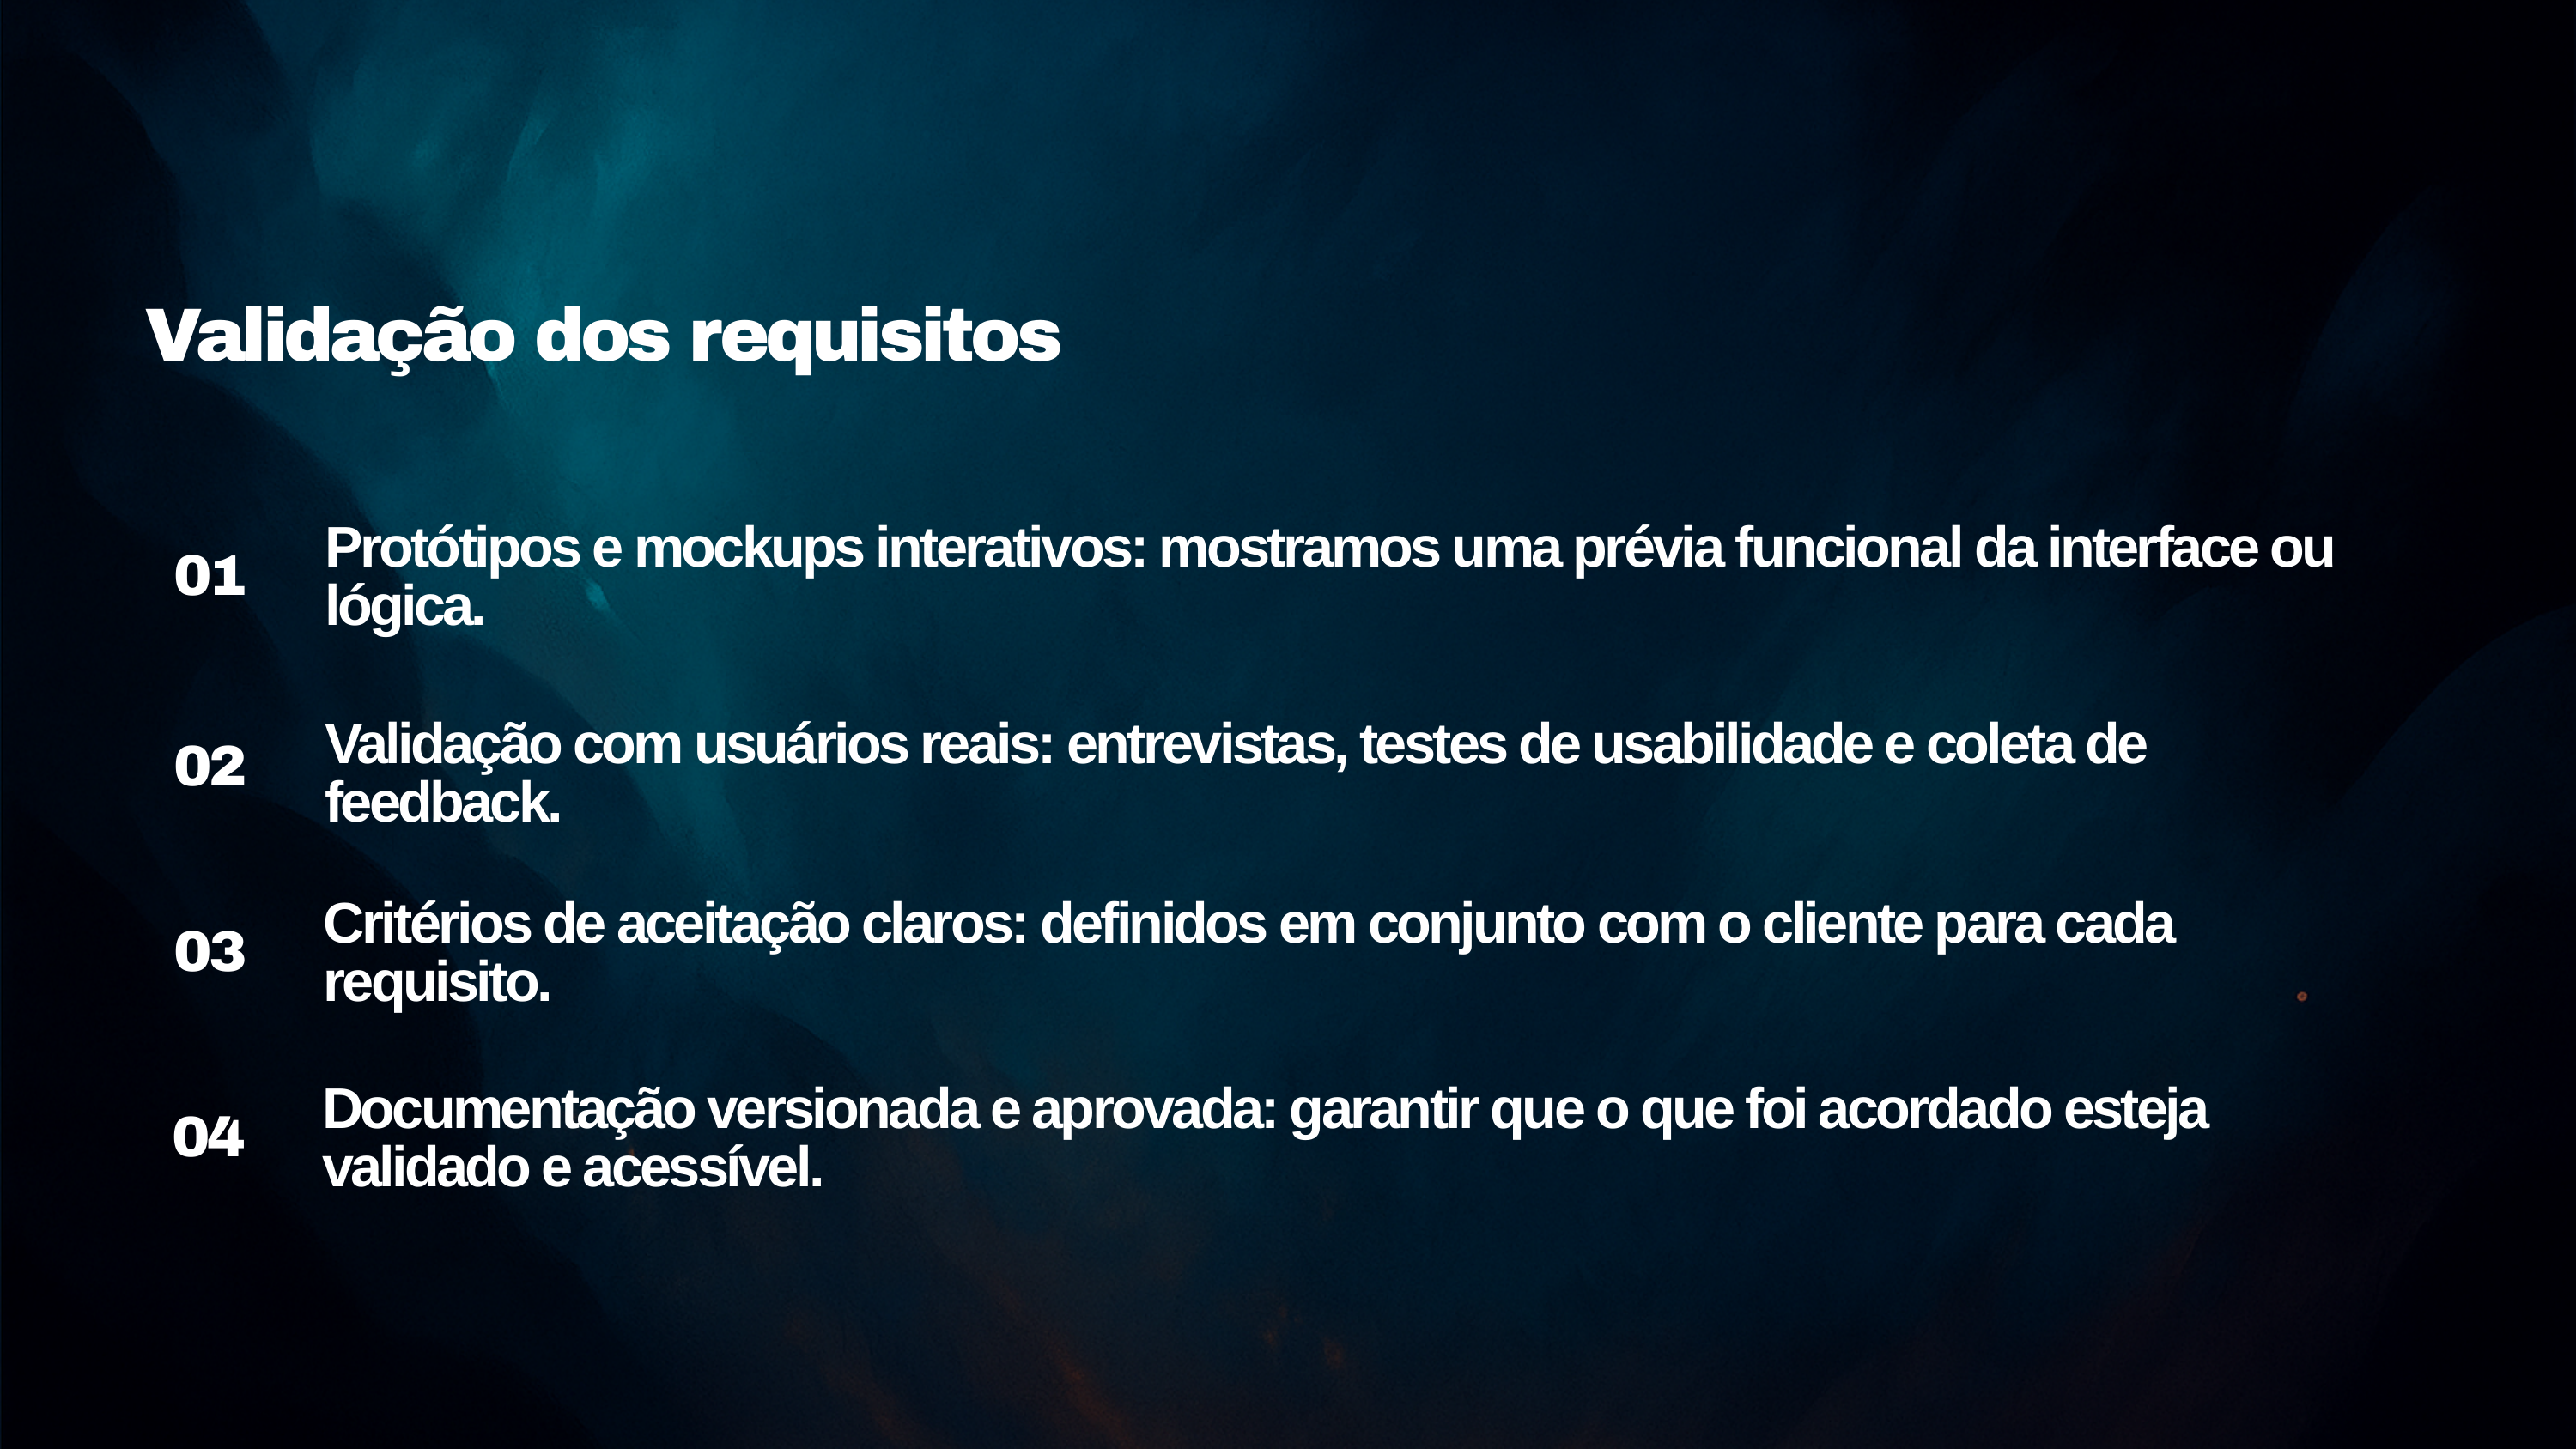

Validação dos requisitos
Protótipos e mockups interativos: mostramos uma prévia funcional da interface ou lógica.
01
Validação com usuários reais: entrevistas, testes de usabilidade e coleta de feedback.
02
Critérios de aceitação claros: definidos em conjunto com o cliente para cada requisito.
03
Documentação versionada e aprovada: garantir que o que foi acordado esteja validado e acessível.
04